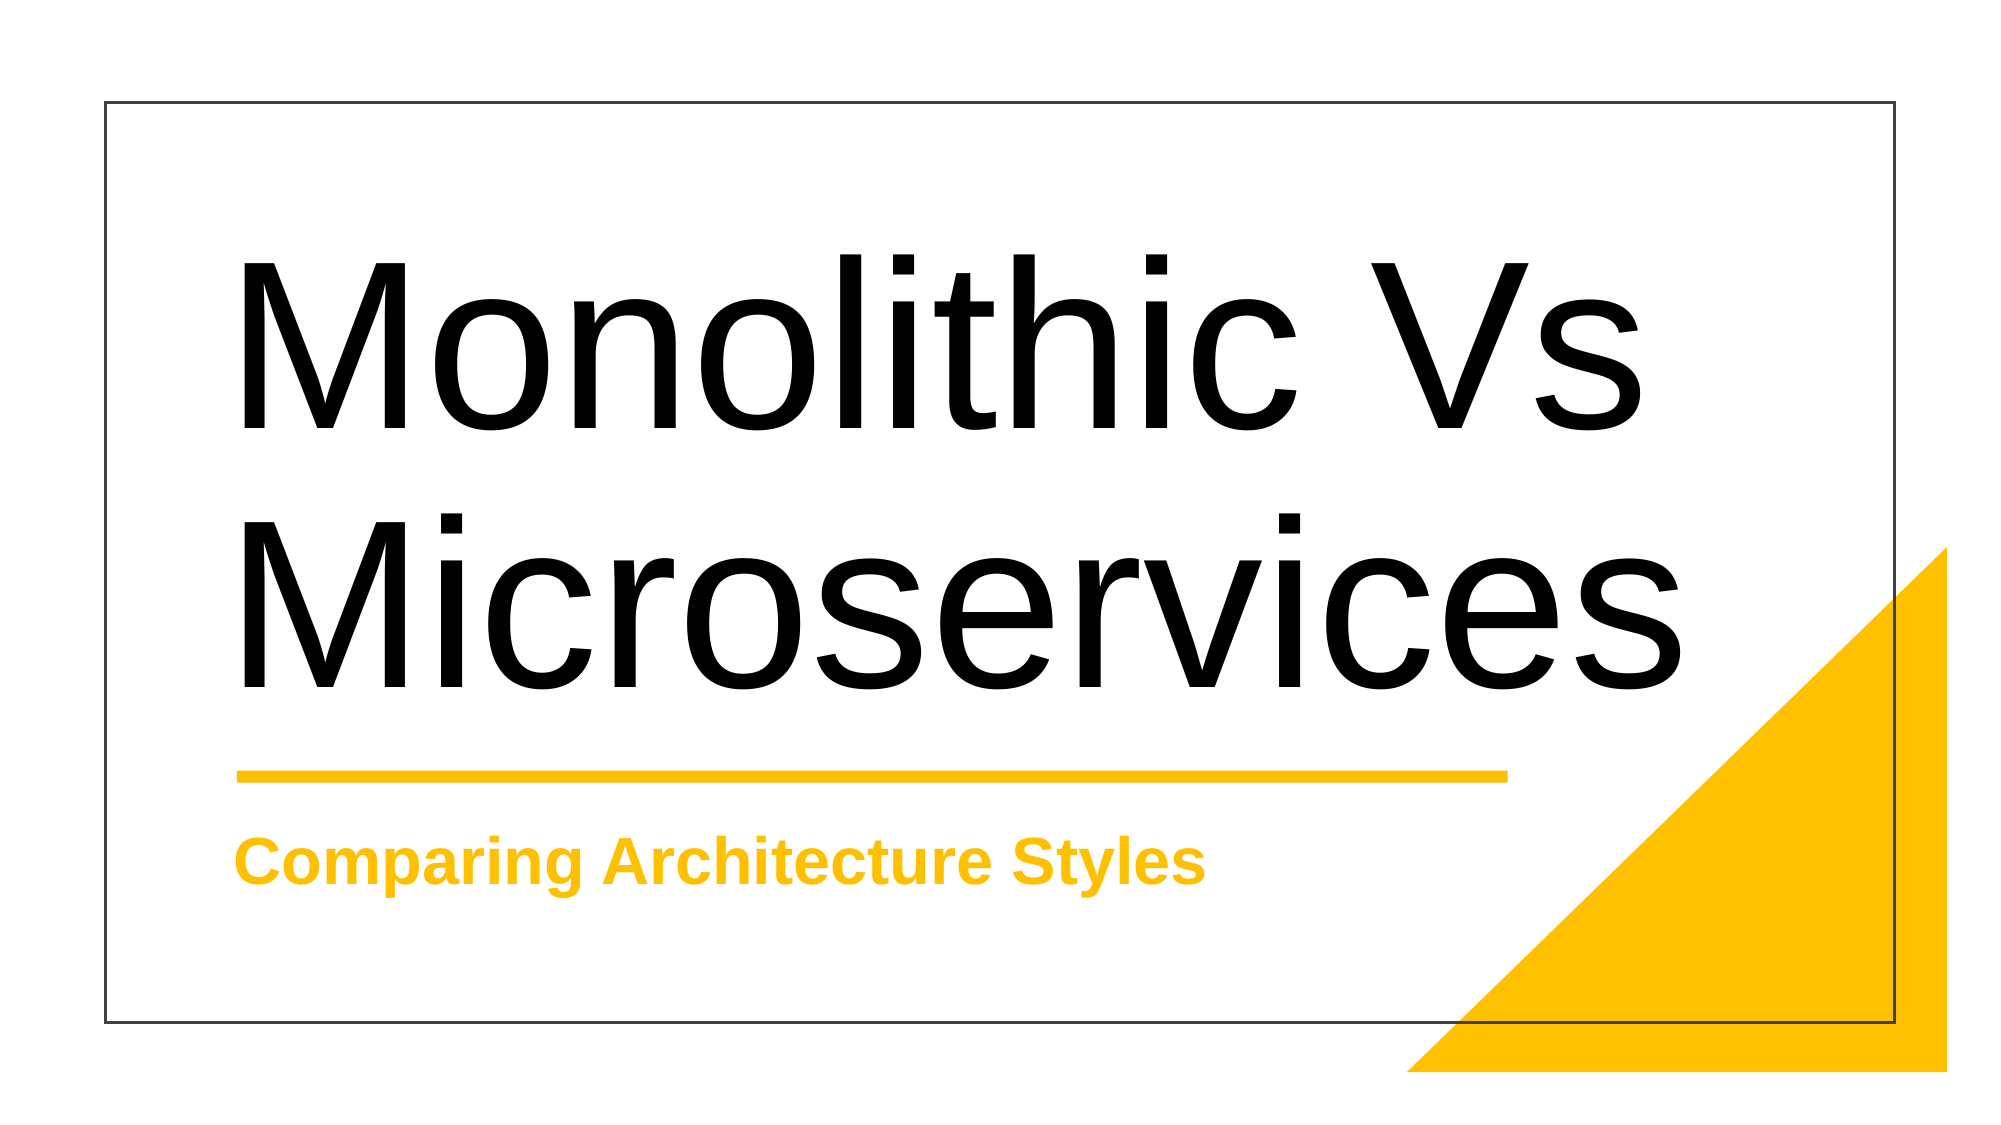

# Monolithic Vs Microservices

Comparing Architecture Styles